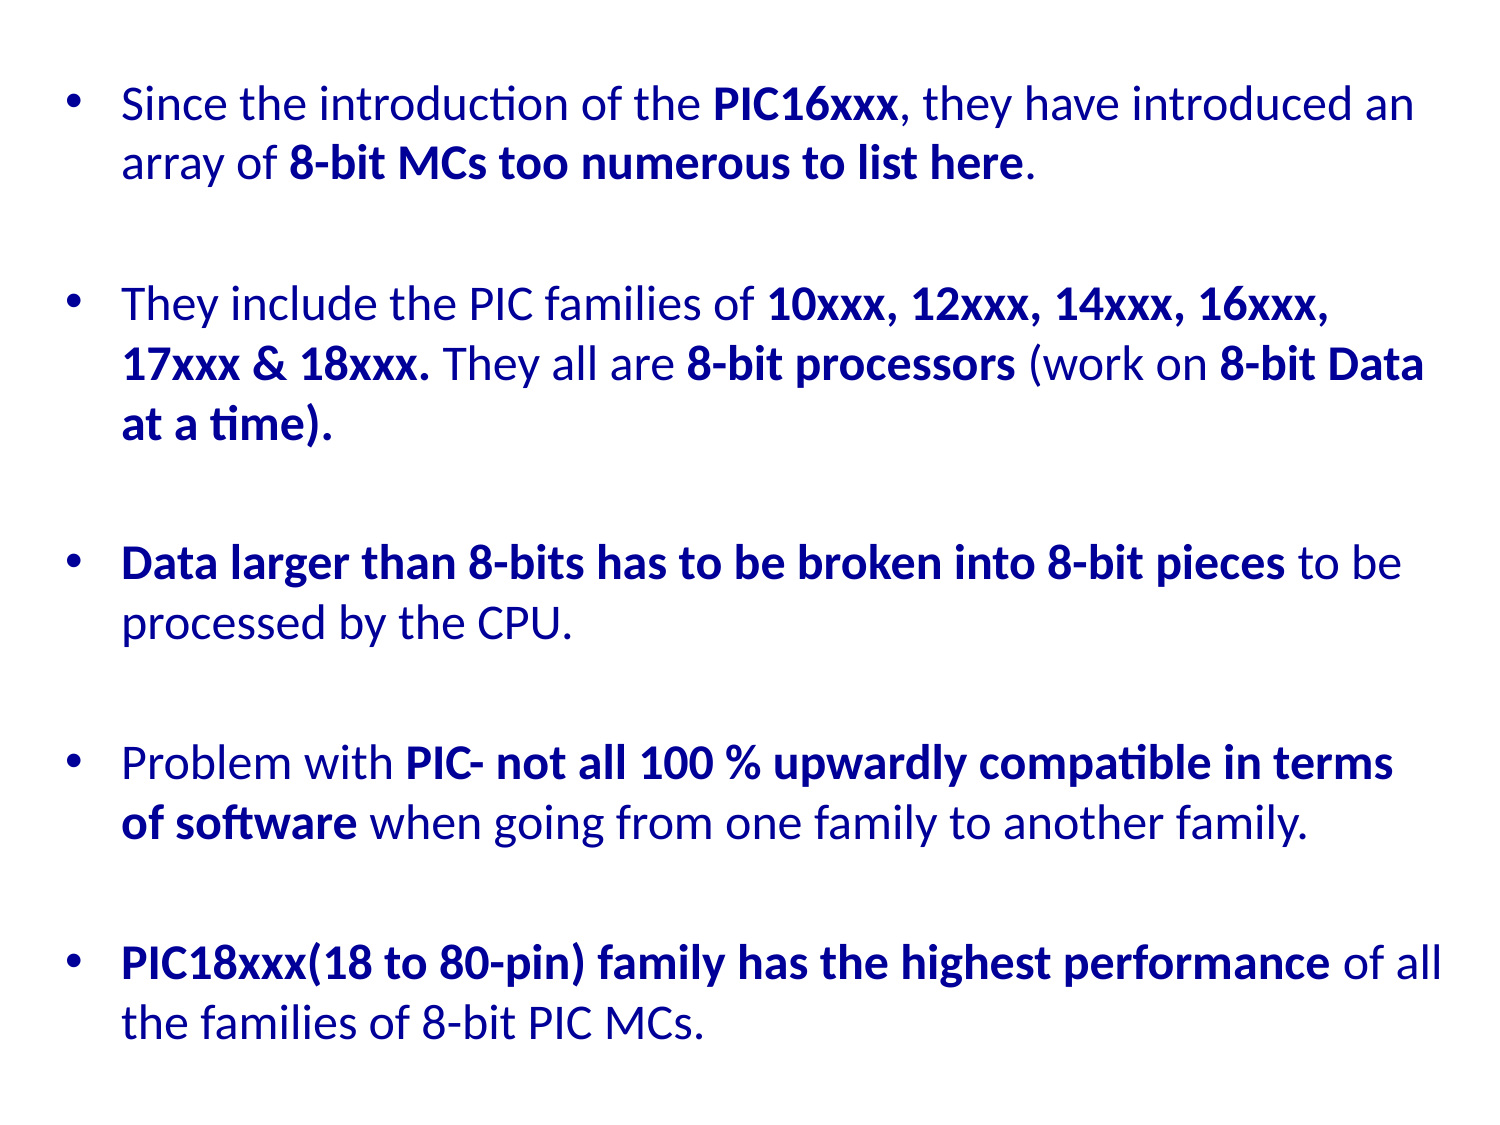

Since the introduction of the PIC16xxx, they have introduced an array of 8-bit MCs too numerous to list here.

They include the PIC families of 10xxx, 12xxx, 14xxx, 16xxx, 17xxx & 18xxx. They all are 8-bit processors (work on 8-bit Data at a time).

Data larger than 8-bits has to be broken into 8-bit pieces to be processed by the CPU.

Problem with PIC- not all 100 % upwardly compatible in terms of software when going from one family to another family.

PIC18xxx(18 to 80-pin) family has the highest performance of all the families of 8-bit PIC MCs.